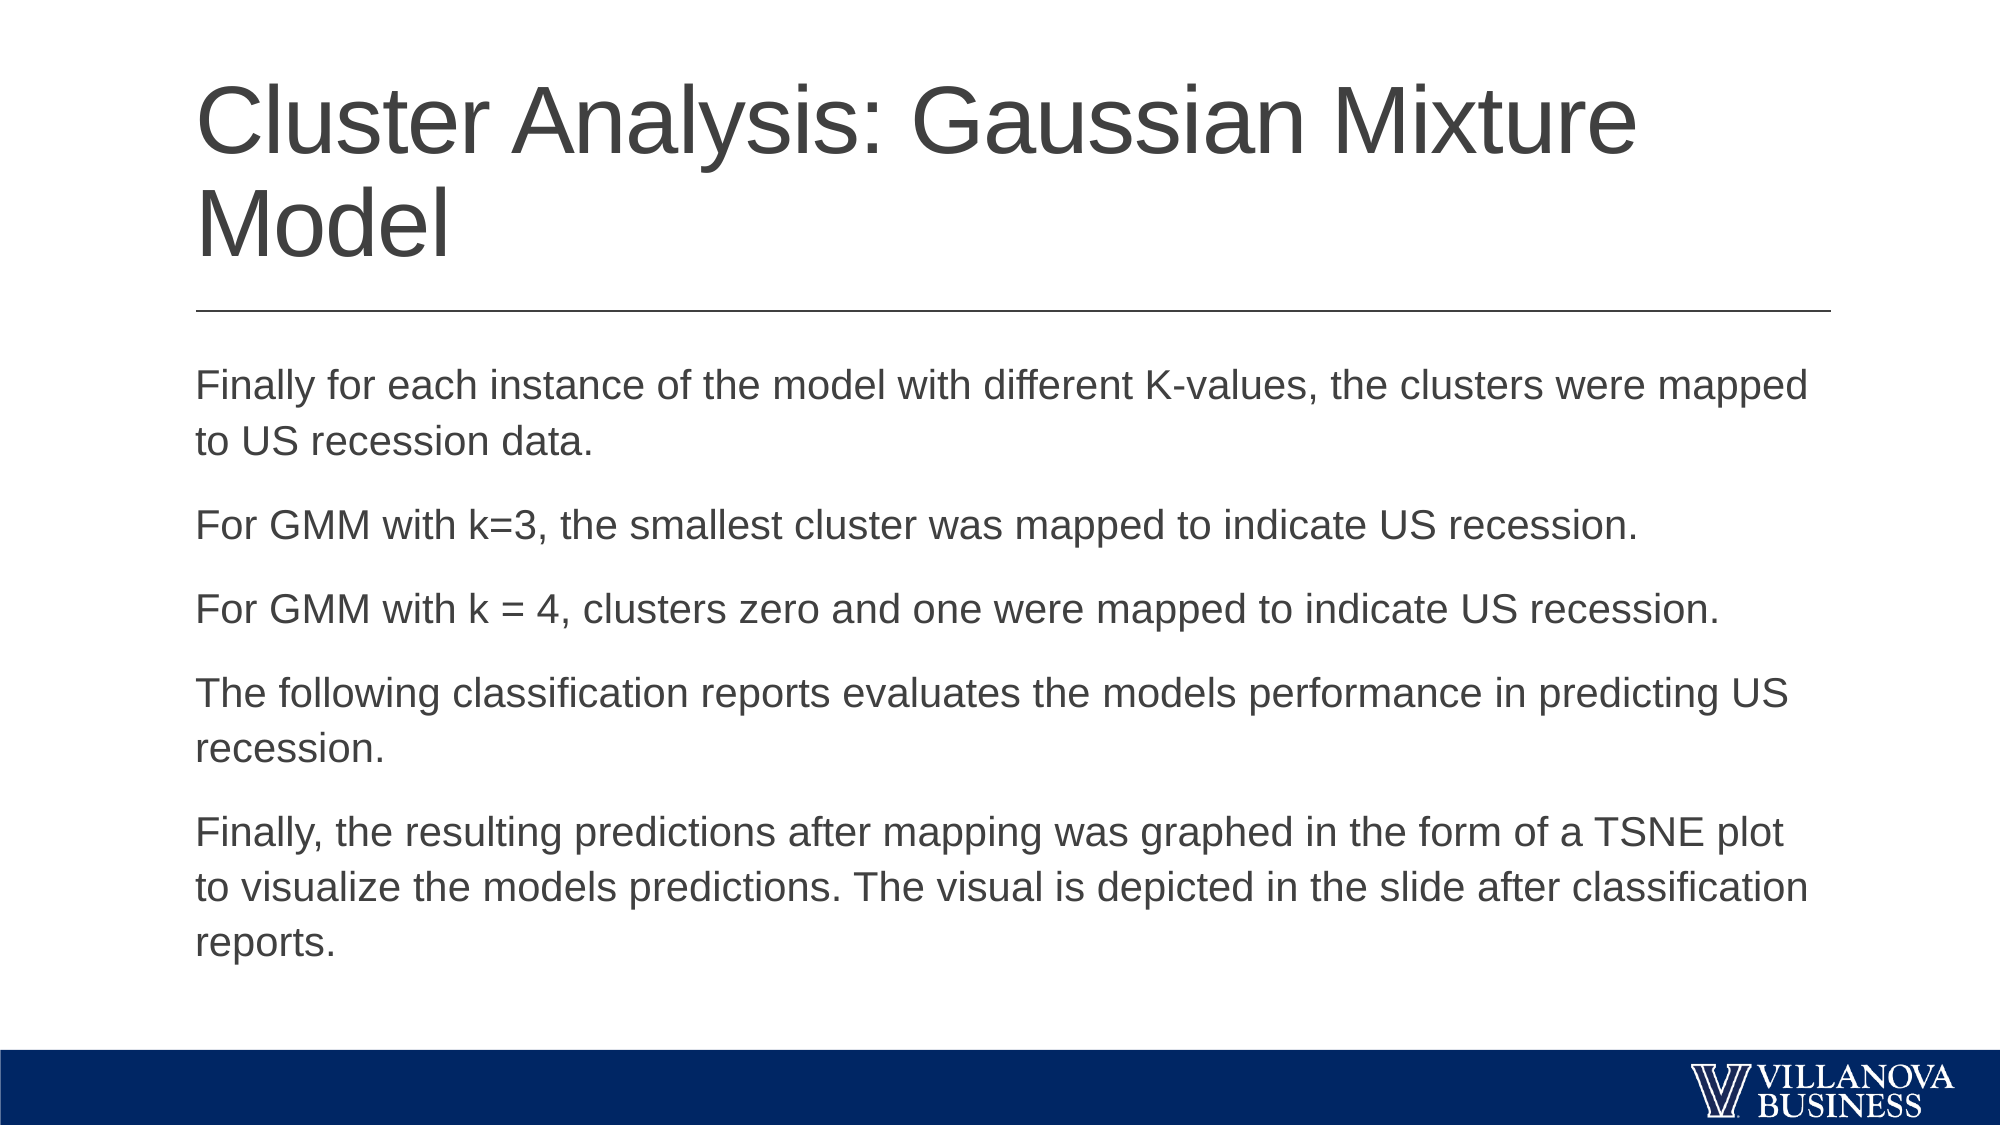

# Cluster Analysis: Gaussian Mixture Model
Finally for each instance of the model with different K-values, the clusters were mapped to US recession data.
For GMM with k=3, the smallest cluster was mapped to indicate US recession.
For GMM with k = 4, clusters zero and one were mapped to indicate US recession.
The following classification reports evaluates the models performance in predicting US recession.
Finally, the resulting predictions after mapping was graphed in the form of a TSNE plot to visualize the models predictions. The visual is depicted in the slide after classification reports.